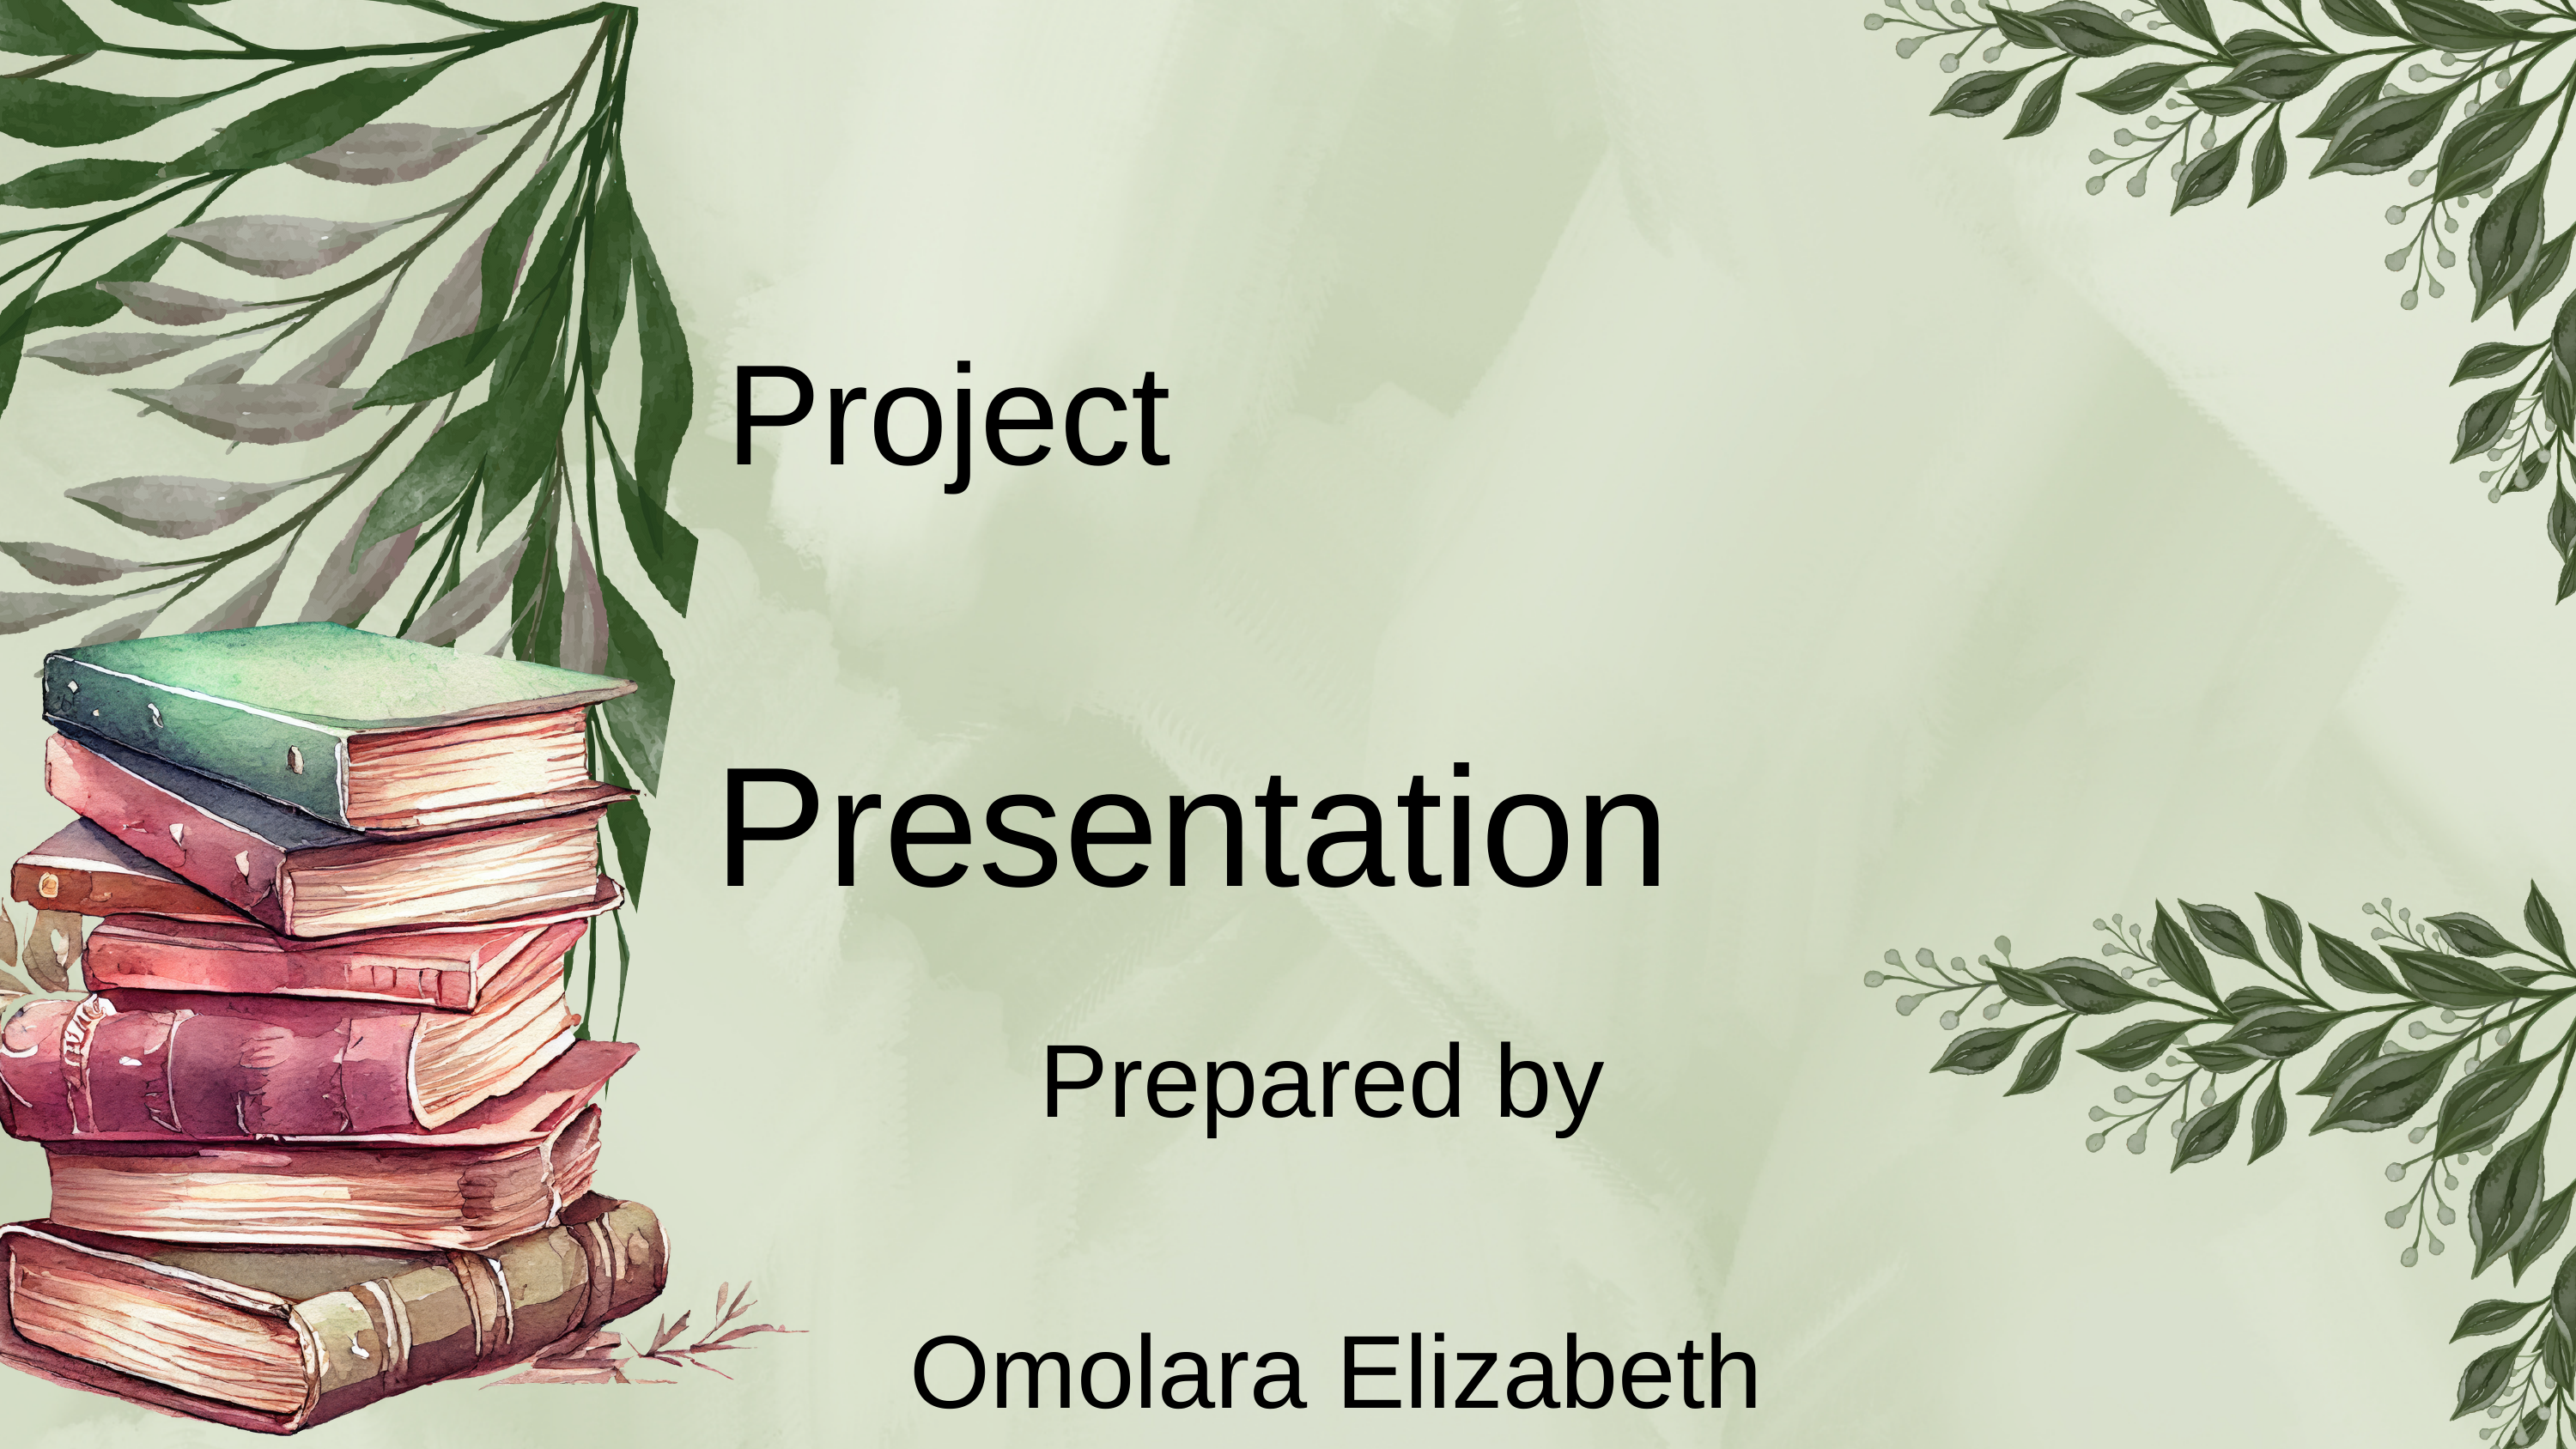

Project

Presentation

Prepared by

Omolara Elizabeth Bello